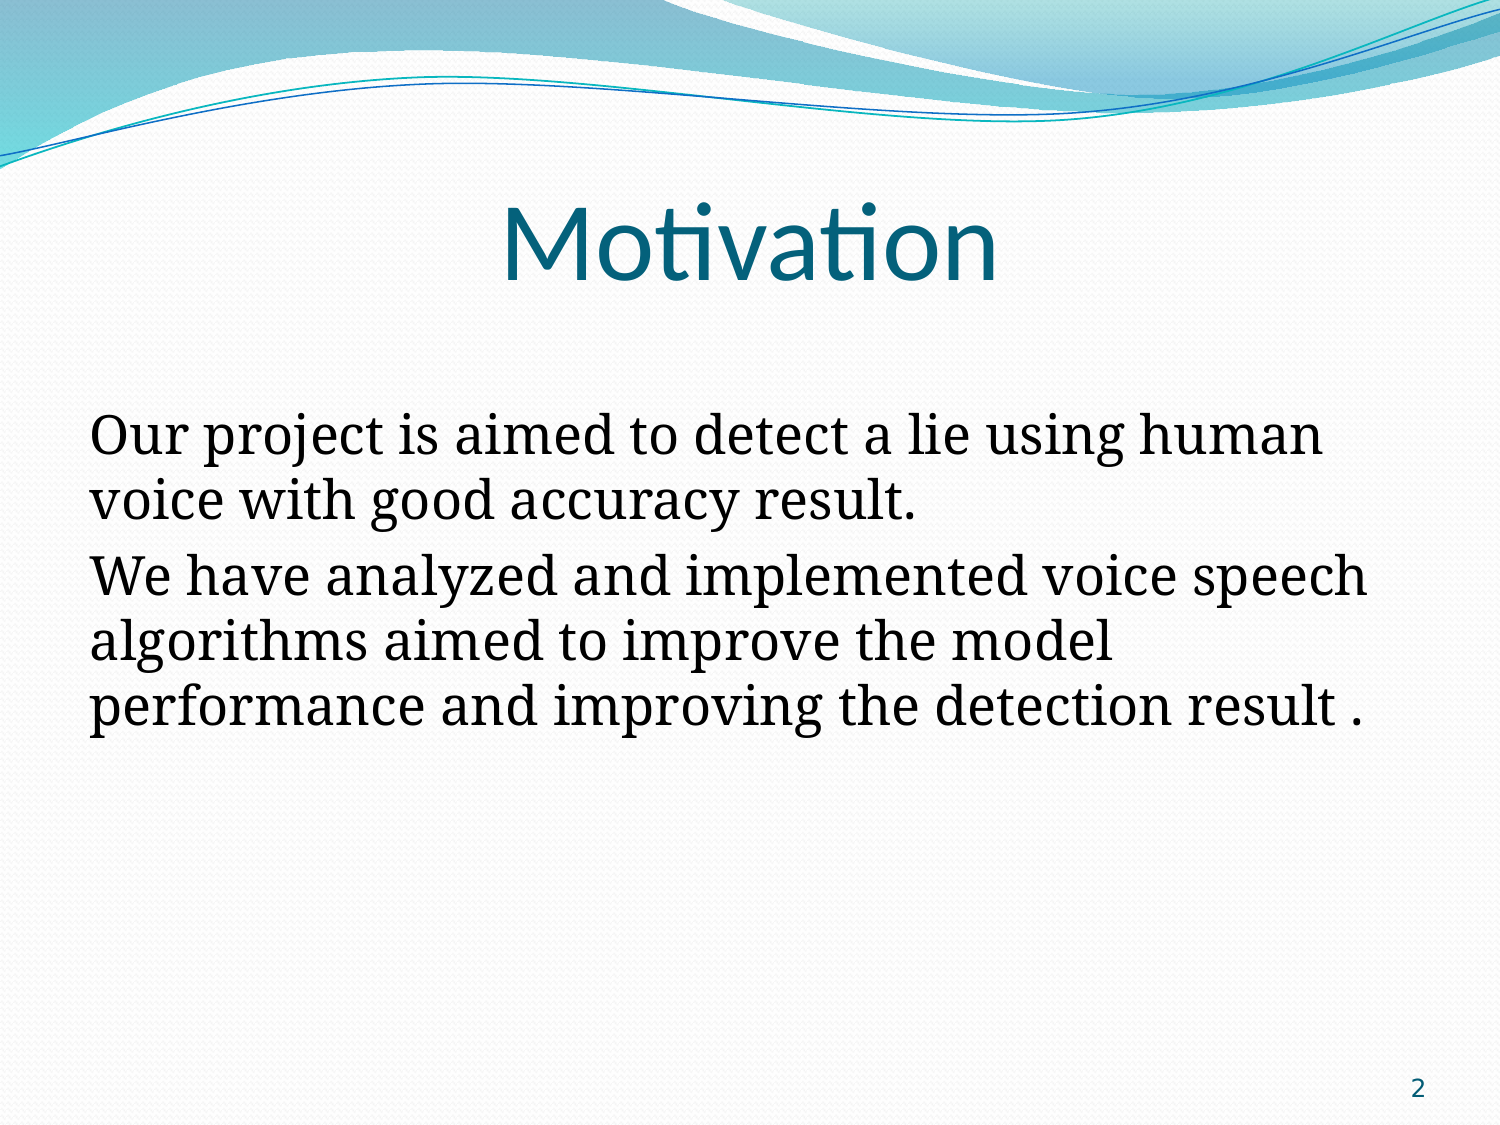

# Motivation

Our project is aimed to detect a lie using human voice with good accuracy result.
We have analyzed and implemented voice speech algorithms aimed to improve the model performance and improving the detection result .
2